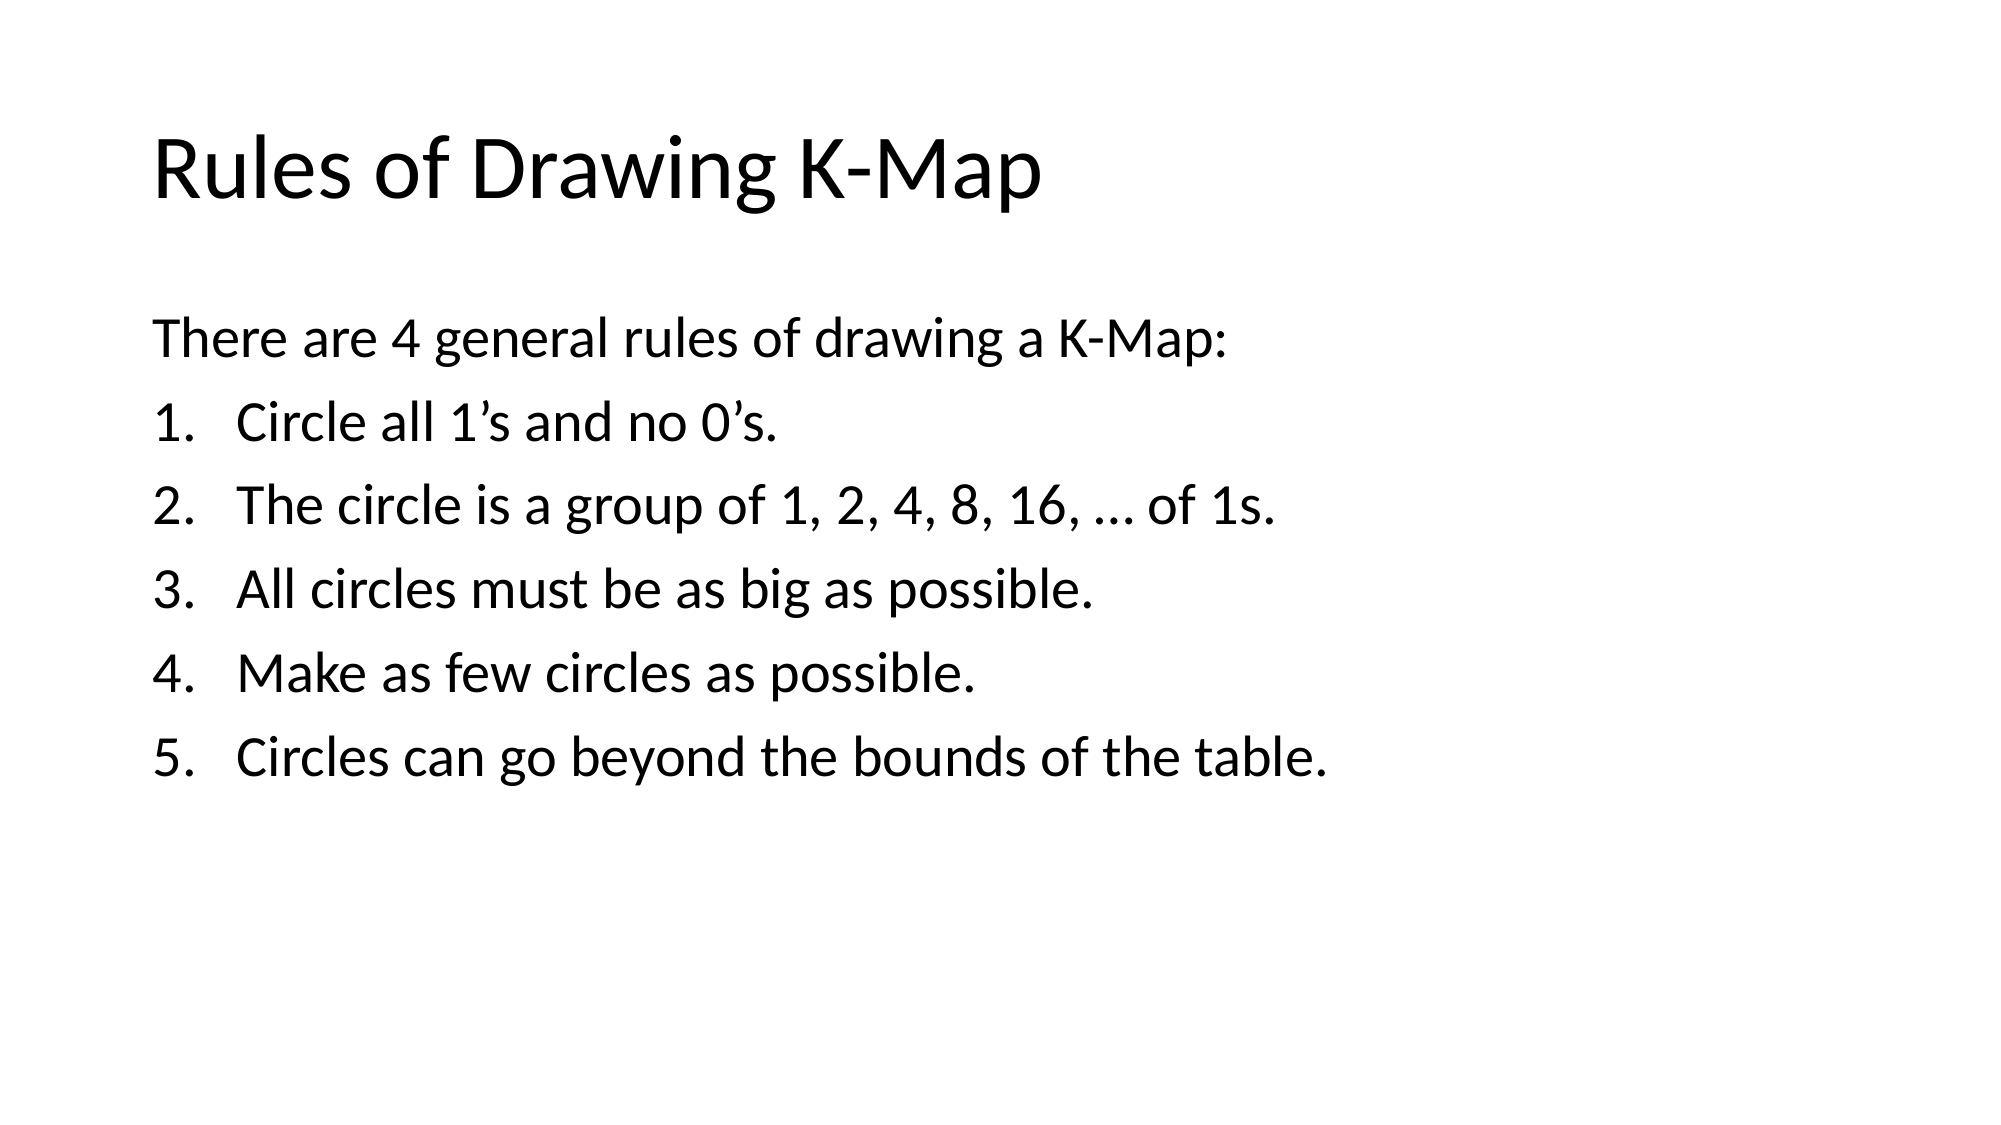

# Rules of Drawing K-Map
There are 4 general rules of drawing a K-Map:
Circle all 1’s and no 0’s.
The circle is a group of 1, 2, 4, 8, 16, … of 1s.
All circles must be as big as possible.
Make as few circles as possible.
Circles can go beyond the bounds of the table.